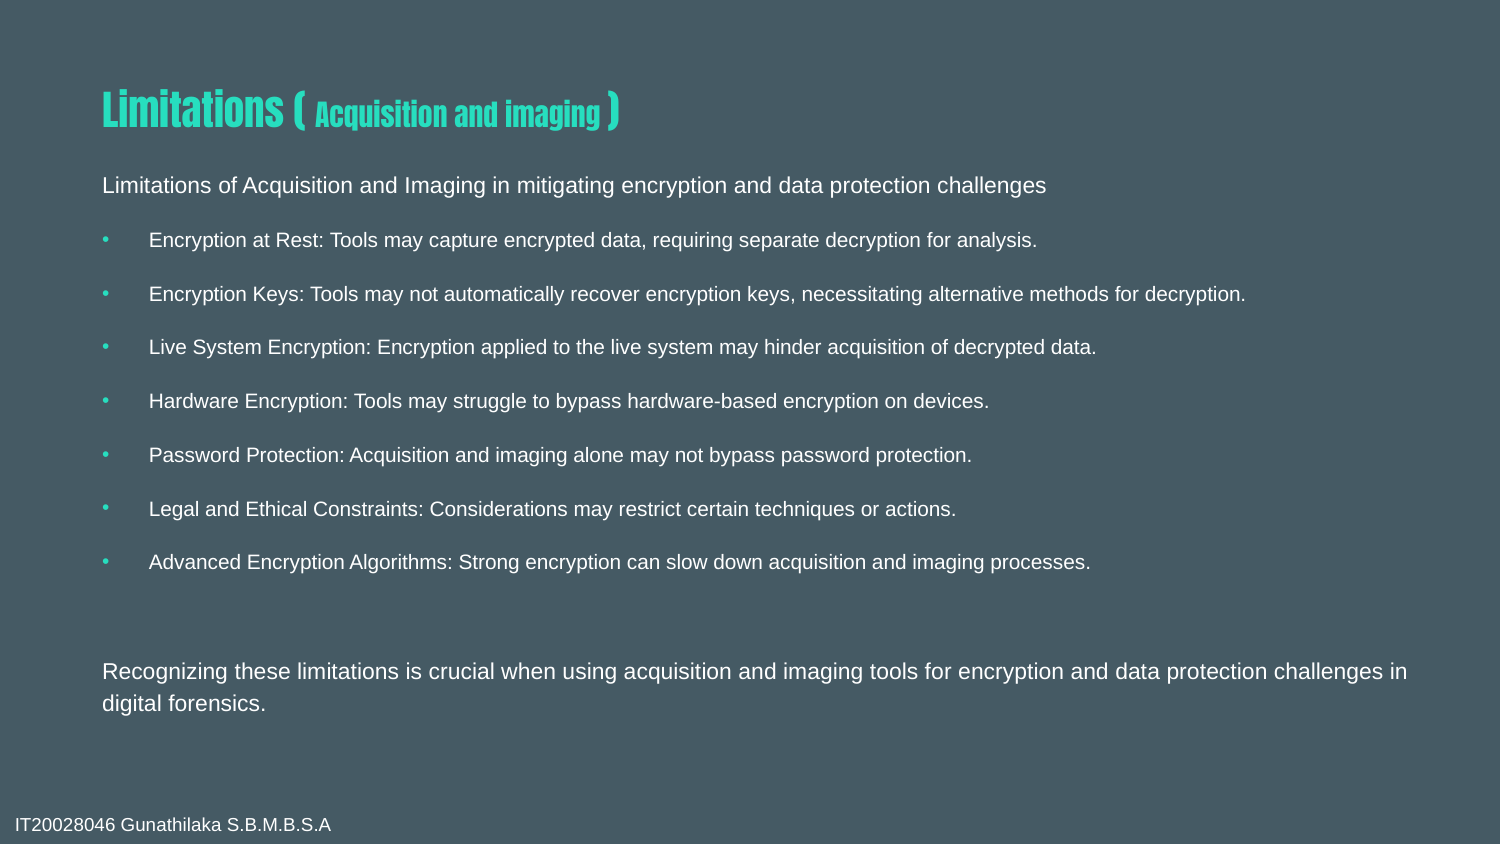

# Limitations ( Acquisition and imaging )
Limitations of Acquisition and Imaging in mitigating encryption and data protection challenges
Encryption at Rest: Tools may capture encrypted data, requiring separate decryption for analysis.
Encryption Keys: Tools may not automatically recover encryption keys, necessitating alternative methods for decryption.
Live System Encryption: Encryption applied to the live system may hinder acquisition of decrypted data.
Hardware Encryption: Tools may struggle to bypass hardware-based encryption on devices.
Password Protection: Acquisition and imaging alone may not bypass password protection.
Legal and Ethical Constraints: Considerations may restrict certain techniques or actions.
Advanced Encryption Algorithms: Strong encryption can slow down acquisition and imaging processes.

Recognizing these limitations is crucial when using acquisition and imaging tools for encryption and data protection challenges in digital forensics.
IT20028046 Gunathilaka S.B.M.B.S.A